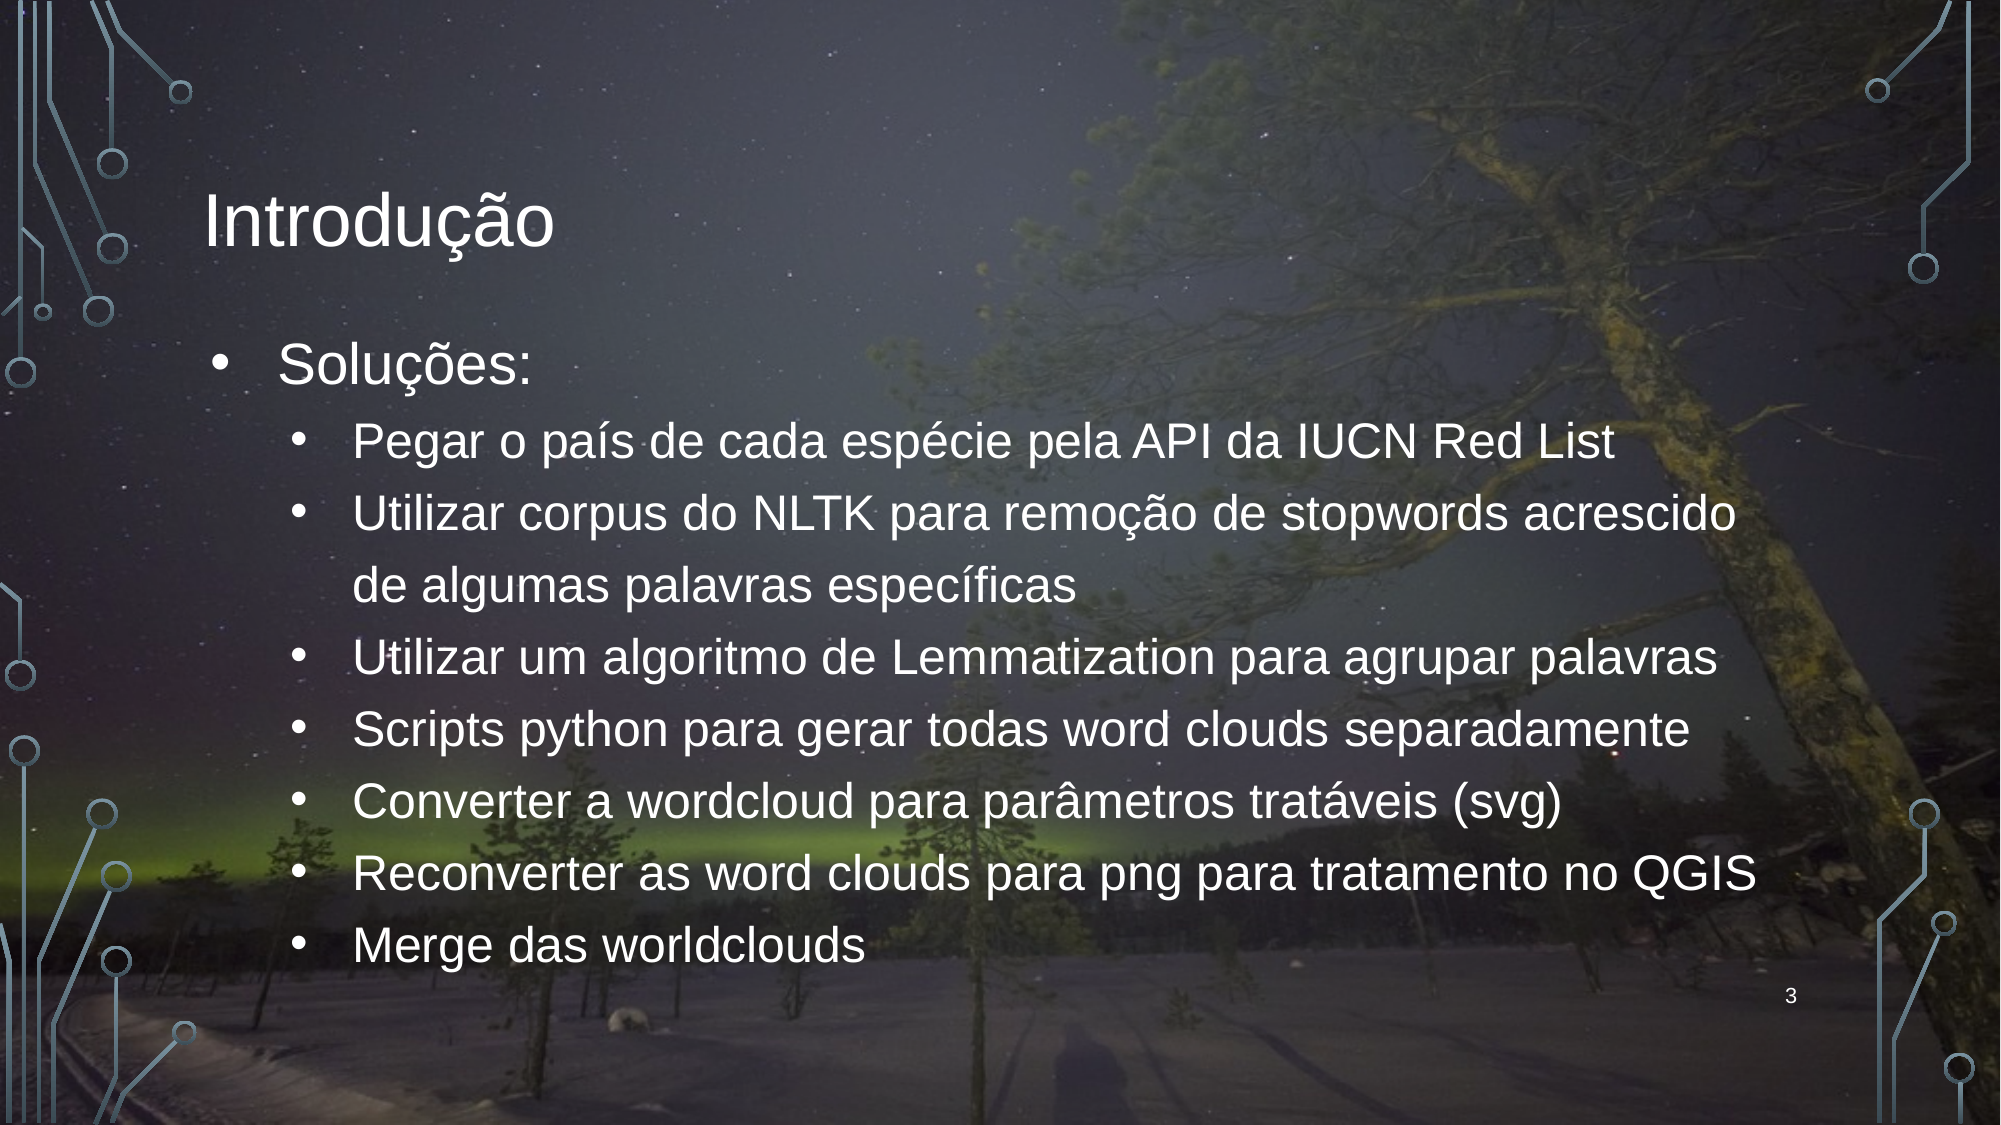

# Introdução
Soluções:
Pegar o país de cada espécie pela API da IUCN Red List
Utilizar corpus do NLTK para remoção de stopwords acrescido de algumas palavras específicas
Utilizar um algoritmo de Lemmatization para agrupar palavras
Scripts python para gerar todas word clouds separadamente
Converter a wordcloud para parâmetros tratáveis (svg)
Reconverter as word clouds para png para tratamento no QGIS
Merge das worldclouds
3